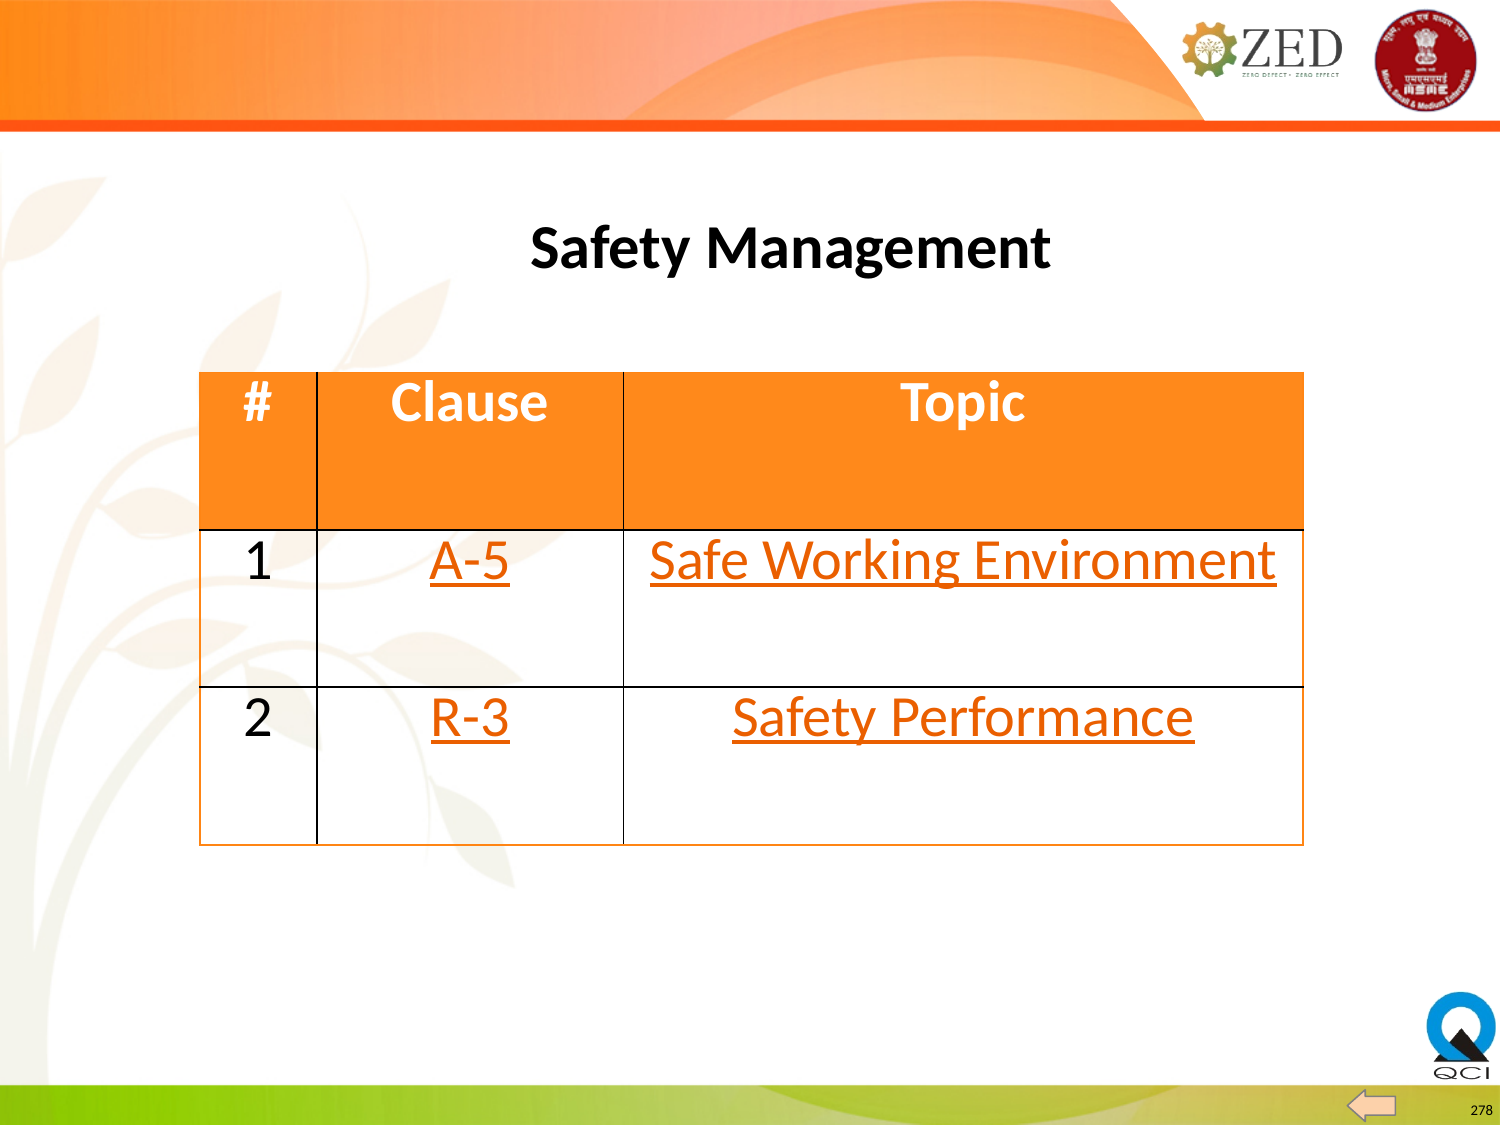

Safety Management
| # | Clause | Topic |
| --- | --- | --- |
| 1 | A-5 | Safe Working Environment |
| 2 | R-3 | Safety Performance |